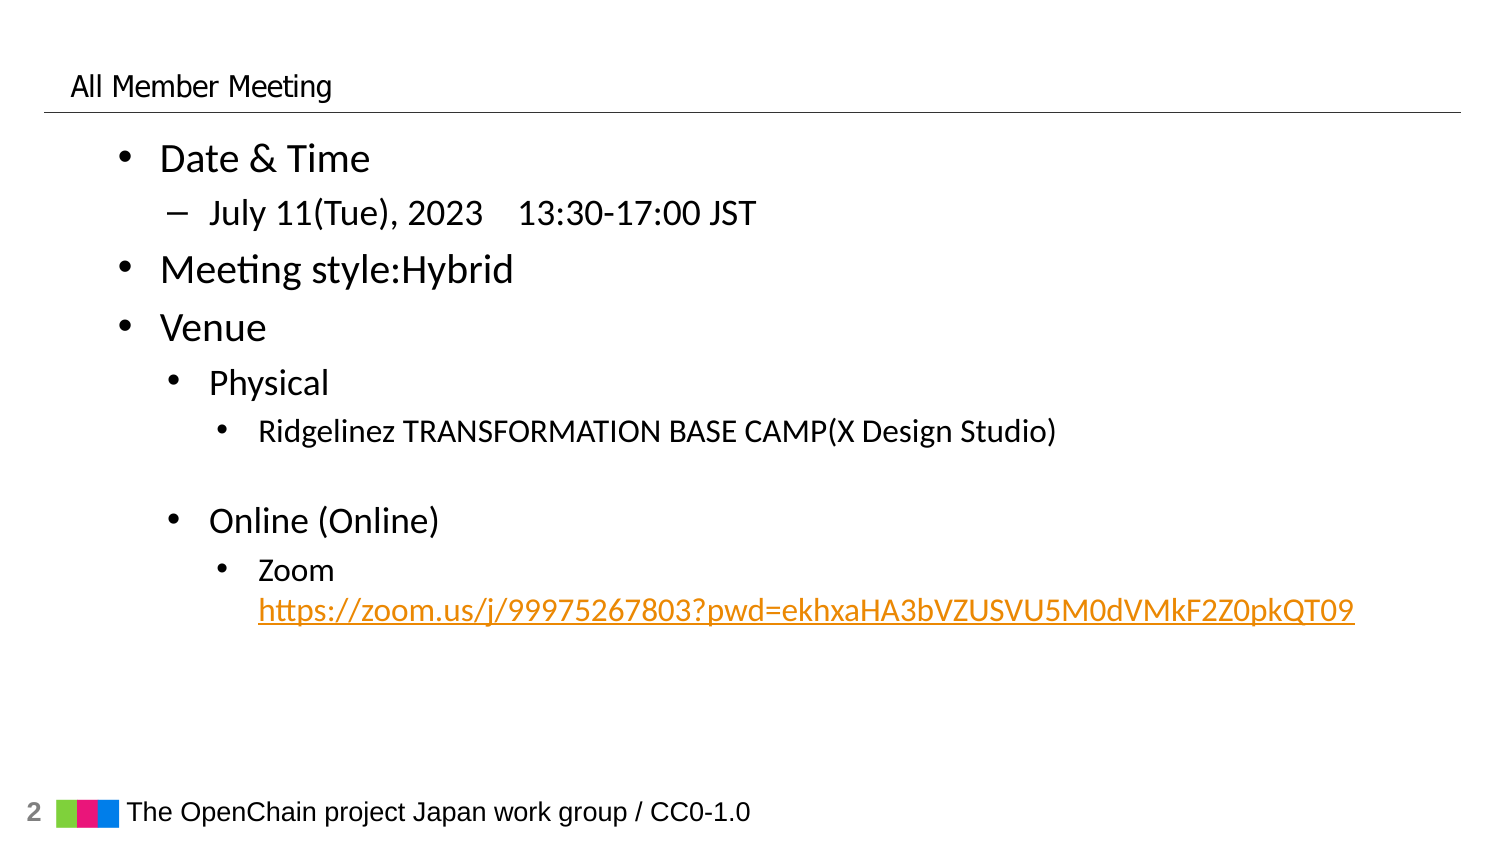

# All Member Meeting
Date & Time
July 11(Tue), 2023    13:30-17:00 JST
Meeting style:Hybrid
Venue
Physical
Ridgelinez TRANSFORMATION BASE CAMP(X Design Studio)
Online (Online)
Zoom
https://zoom.us/j/99975267803?pwd=ekhxaHA3bVZUSVU5M0dVMkF2Z0pkQT09